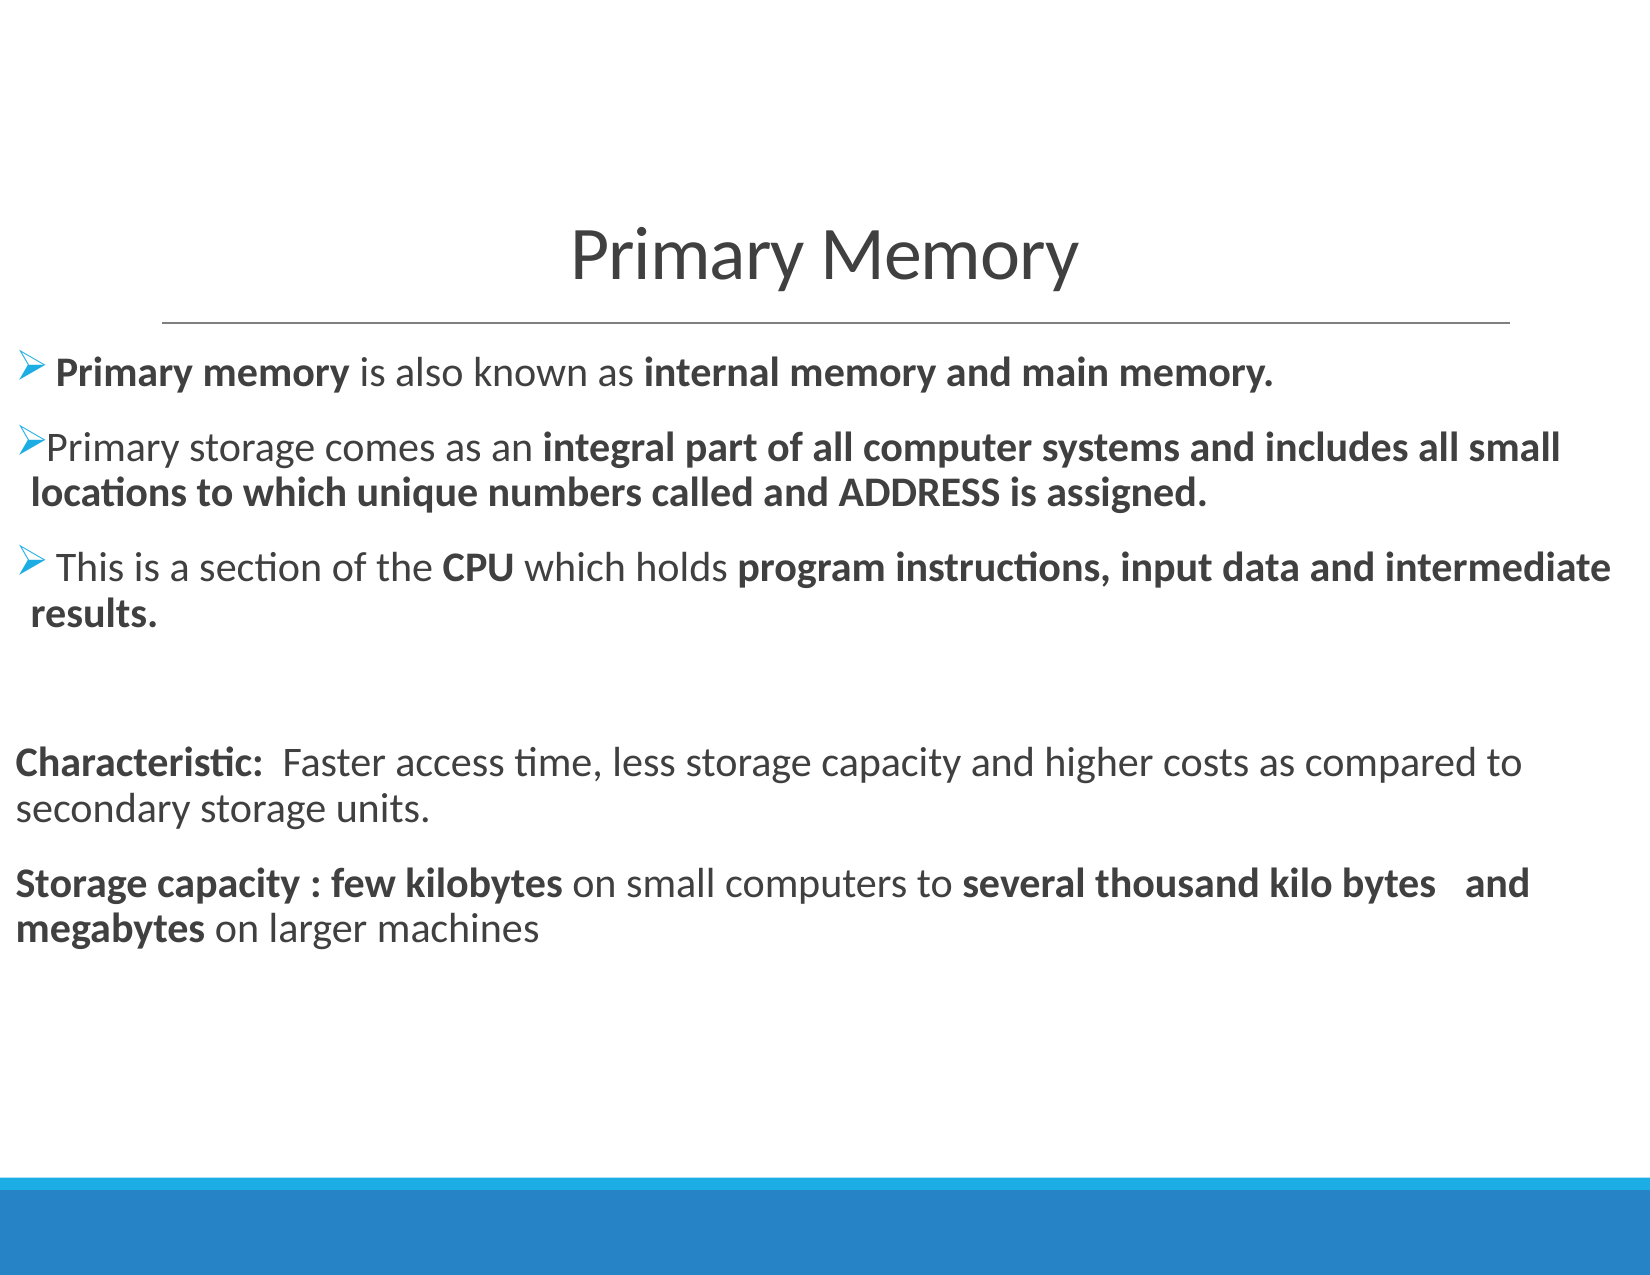

# Primary Memory
 Primary memory is also known as internal memory and main memory.
Primary storage comes as an integral part of all computer systems and includes all small locations to which unique numbers called and ADDRESS is assigned.
 This is a section of the CPU which holds program instructions, input data and intermediate results.

Characteristic:  Faster access time, less storage capacity and higher costs as compared to secondary storage units.
Storage capacity : few kilobytes on small computers to several thousand kilo bytes   and megabytes on larger machines